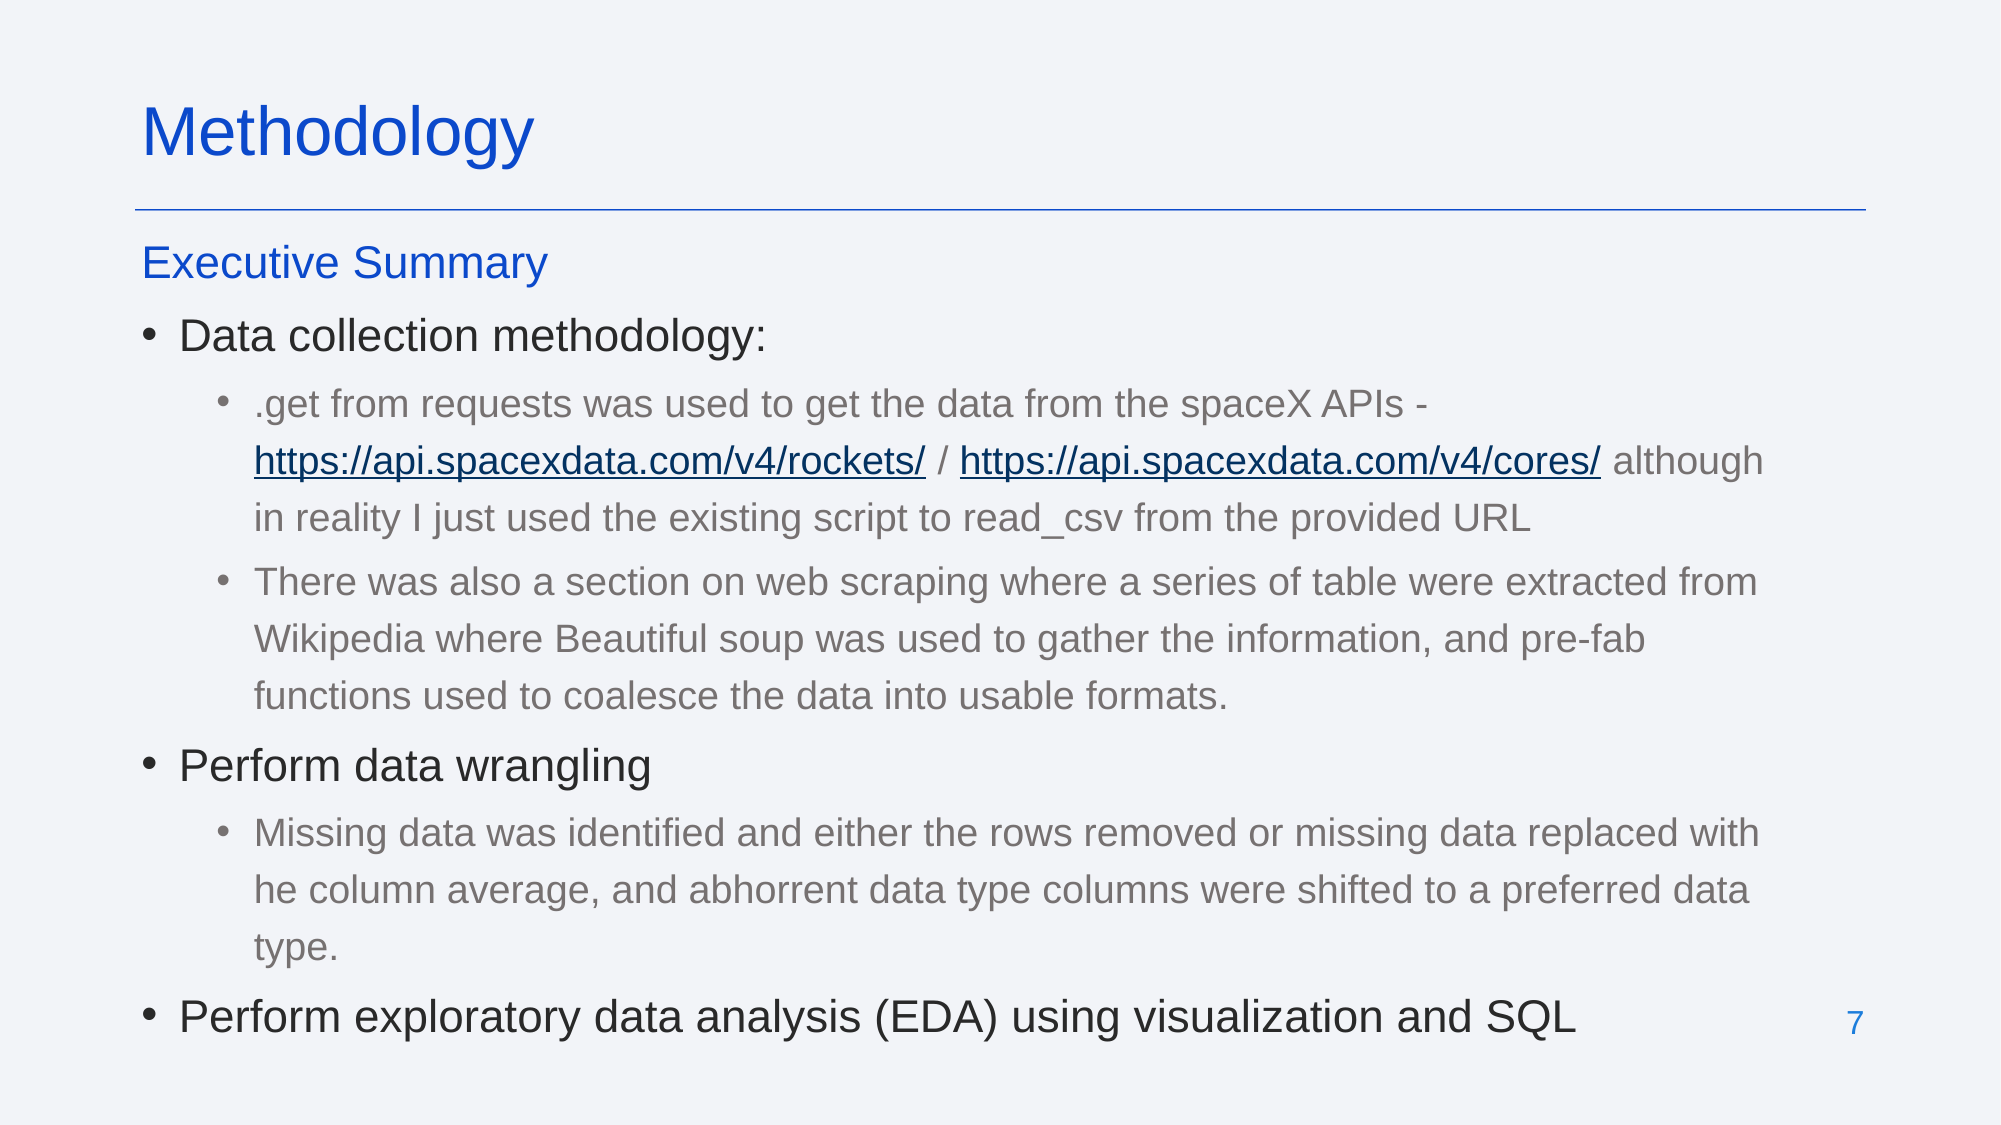

Methodology
Executive Summary
Data collection methodology:
.get from requests was used to get the data from the spaceX APIs - https://api.spacexdata.com/v4/rockets/ / https://api.spacexdata.com/v4/cores/ although in reality I just used the existing script to read_csv from the provided URL
There was also a section on web scraping where a series of table were extracted from Wikipedia where Beautiful soup was used to gather the information, and pre-fab functions used to coalesce the data into usable formats.
Perform data wrangling
Missing data was identified and either the rows removed or missing data replaced with he column average, and abhorrent data type columns were shifted to a preferred data type.
Perform exploratory data analysis (EDA) using visualization and SQL

7